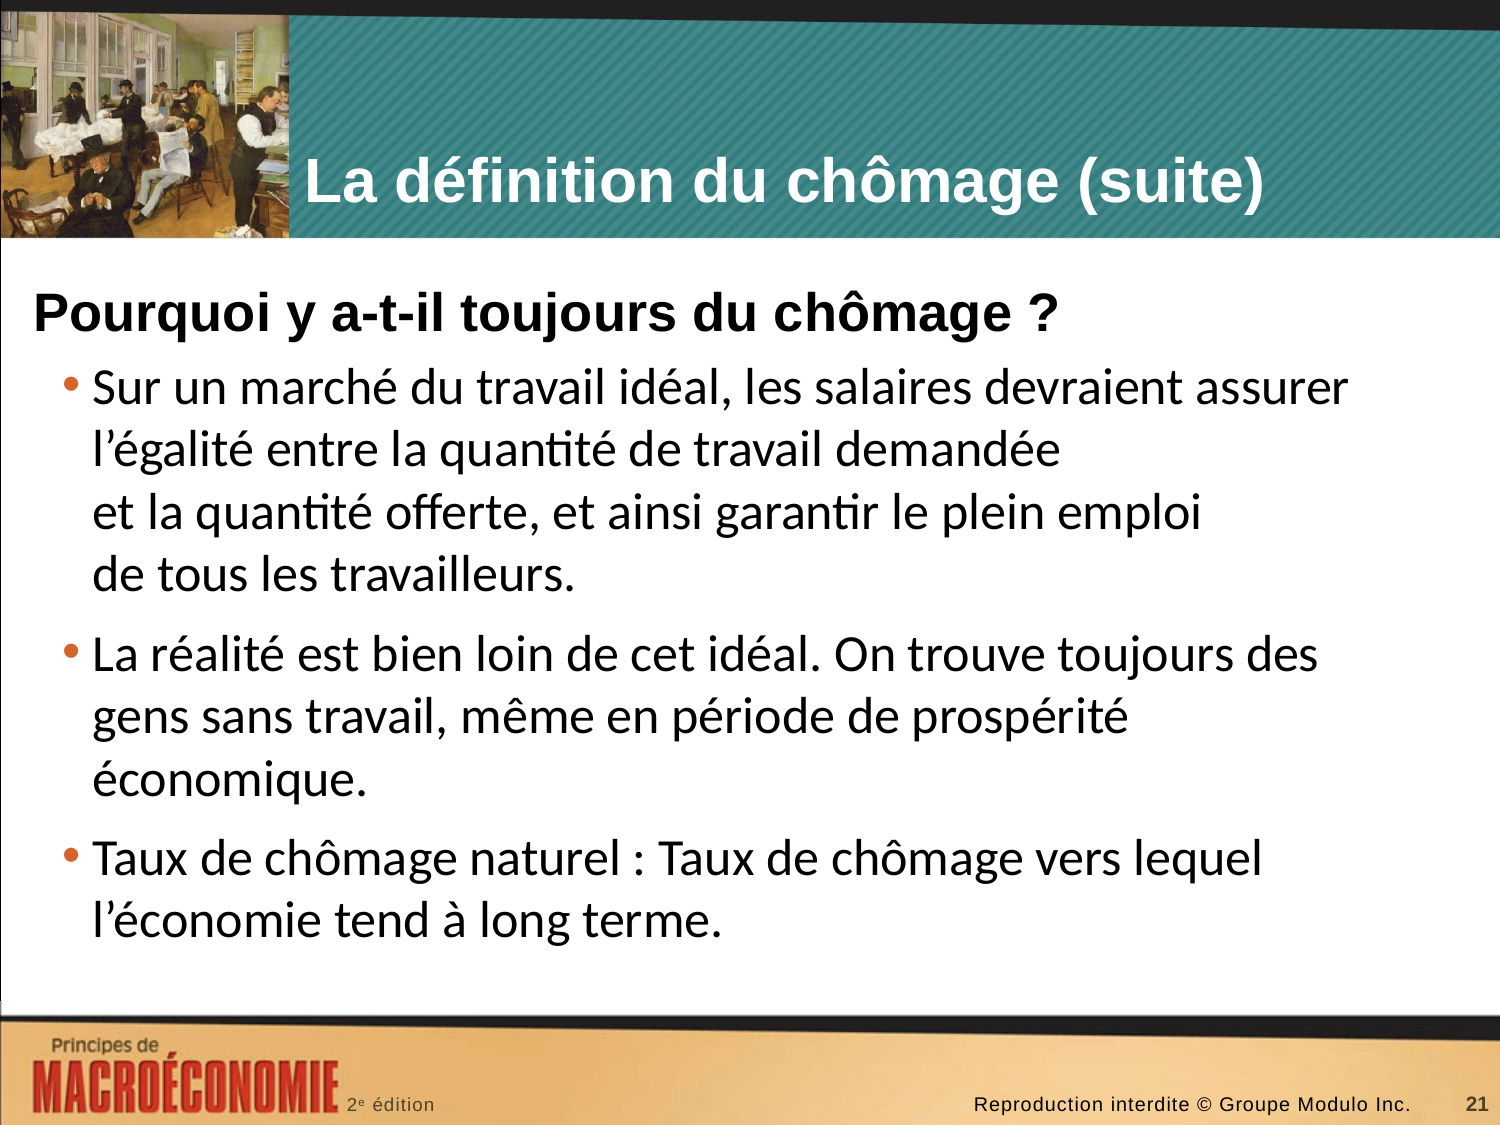

# La définition du chômage (suite)
Pourquoi y a-t-il toujours du chômage ?
Sur un marché du travail idéal, les salaires devraient assurer l’égalité entre la quantité de travail demandée
et la quantité offerte, et ainsi garantir le plein emploi
de tous les travailleurs.
La réalité est bien loin de cet idéal. On trouve toujours des gens sans travail, même en période de prospérité économique.
Taux de chômage naturel : Taux de chômage vers lequel l’économie tend à long terme.

21